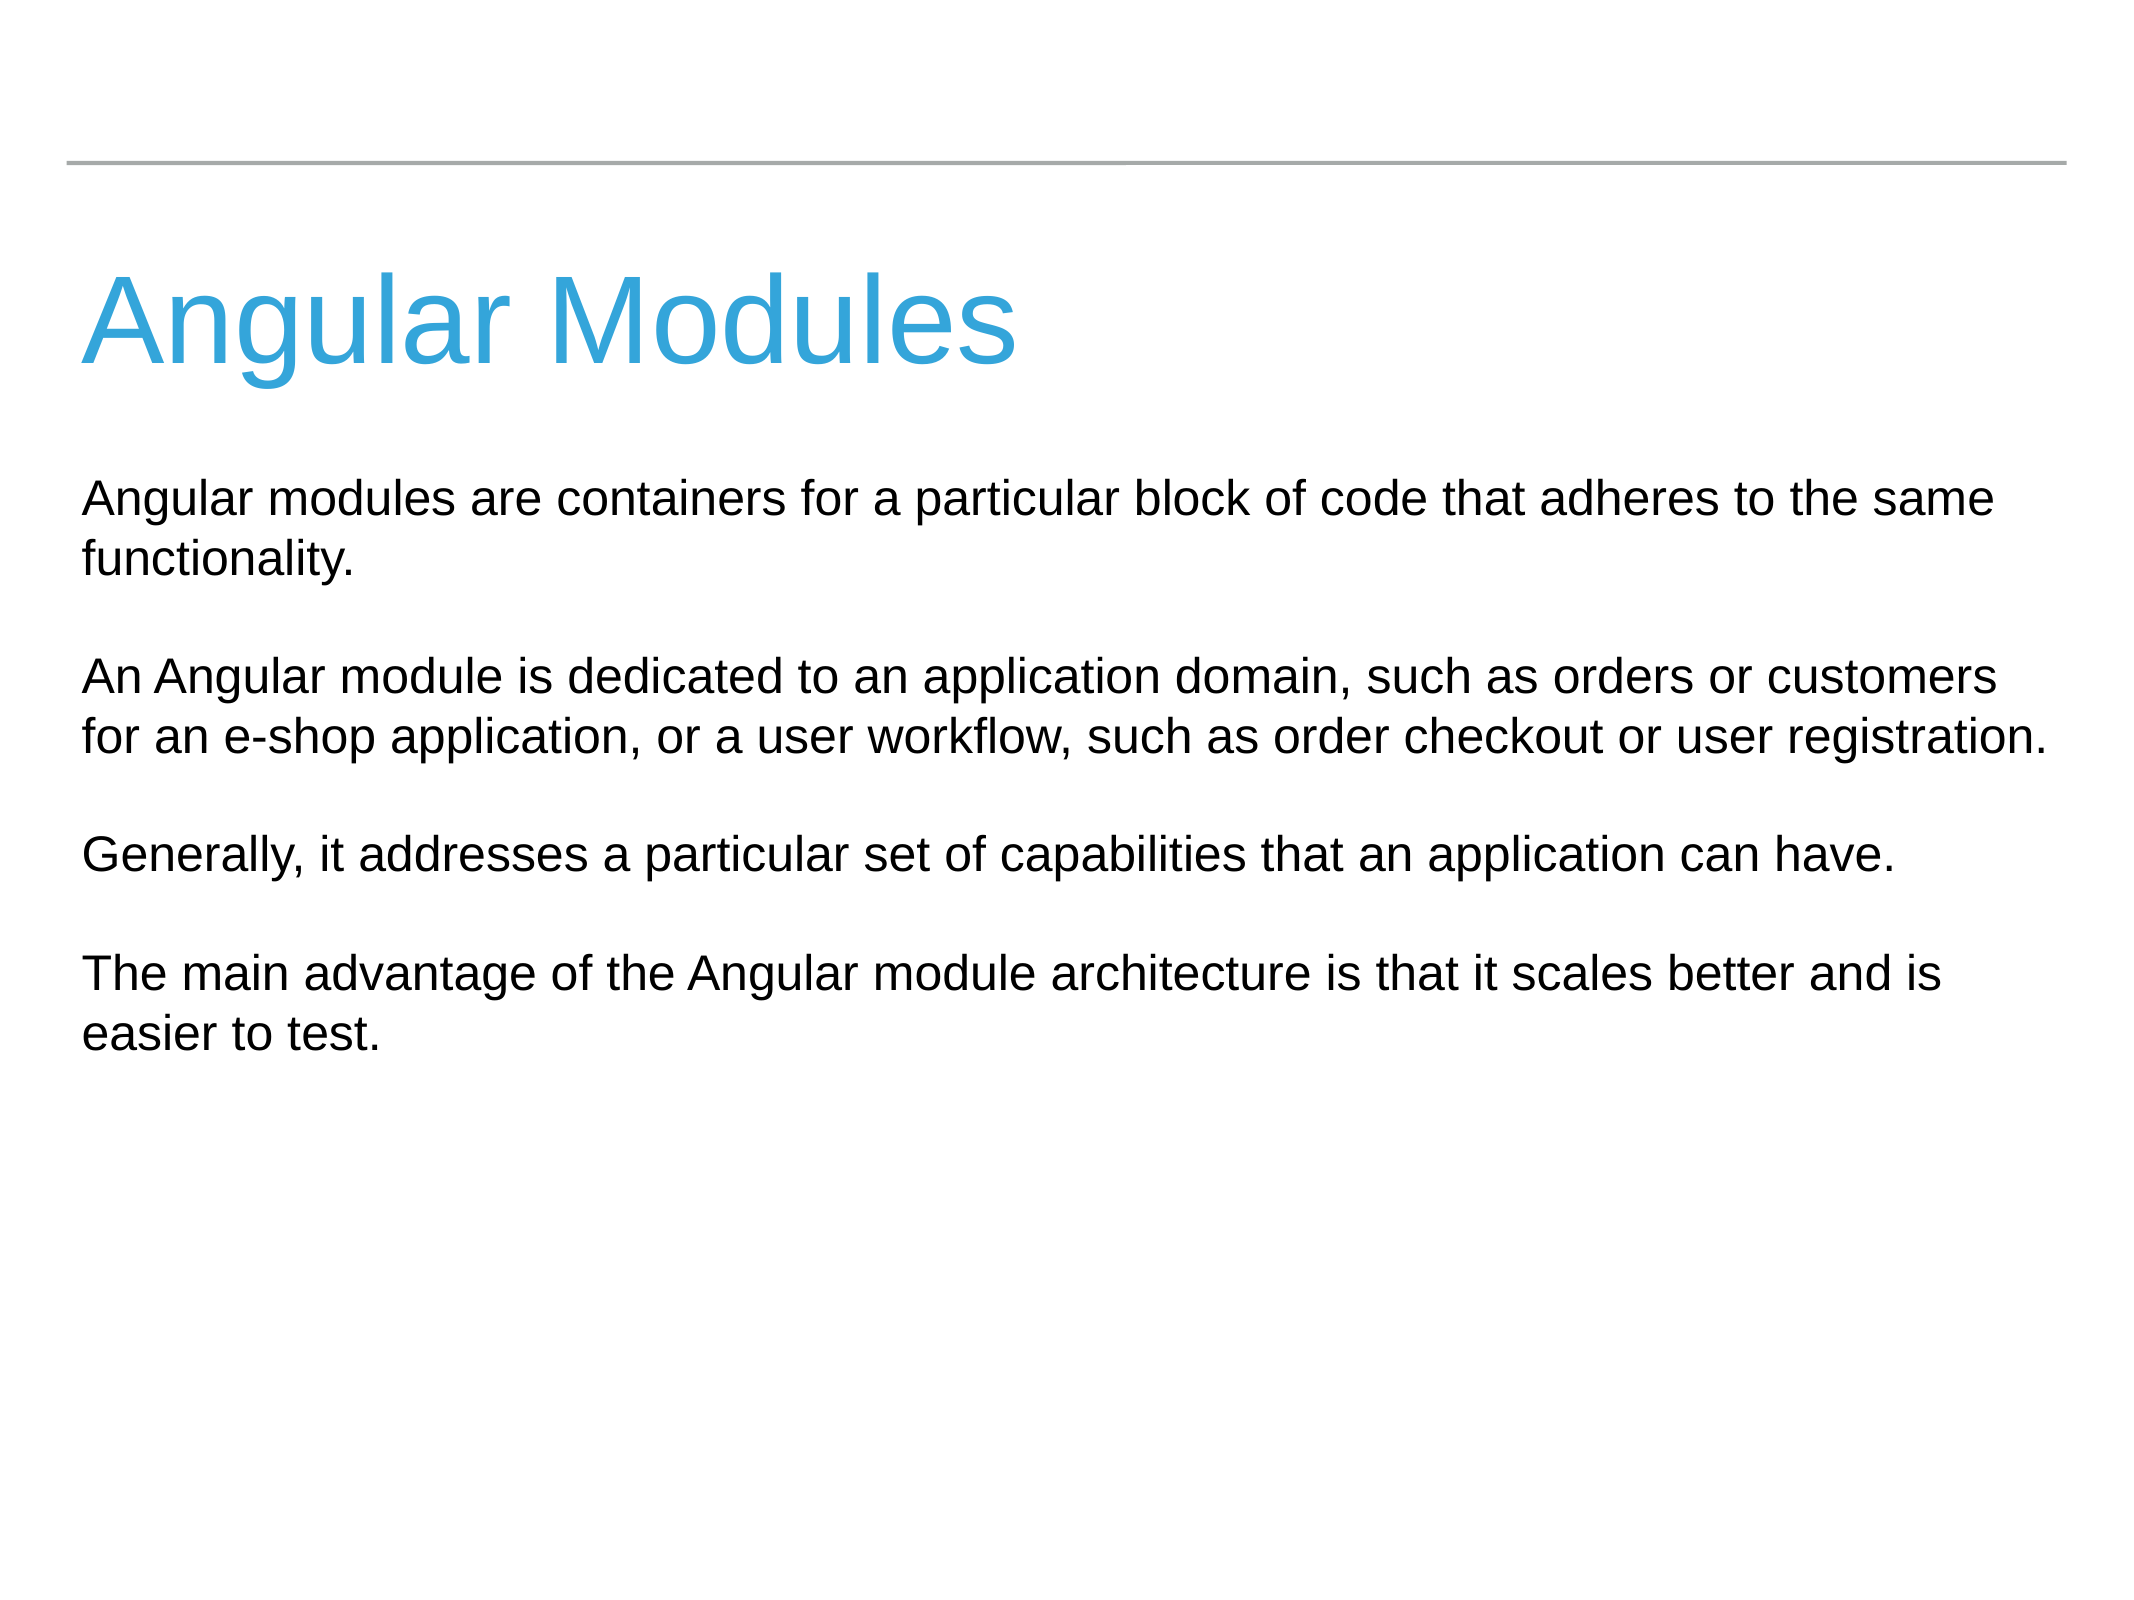

# Angular Modules
Angular modules are containers for a particular block of code that adheres to the same functionality.
An Angular module is dedicated to an application domain, such as orders or customers for an e-shop application, or a user workflow, such as order checkout or user registration.
Generally, it addresses a particular set of capabilities that an application can have.
The main advantage of the Angular module architecture is that it scales better and is easier to test.